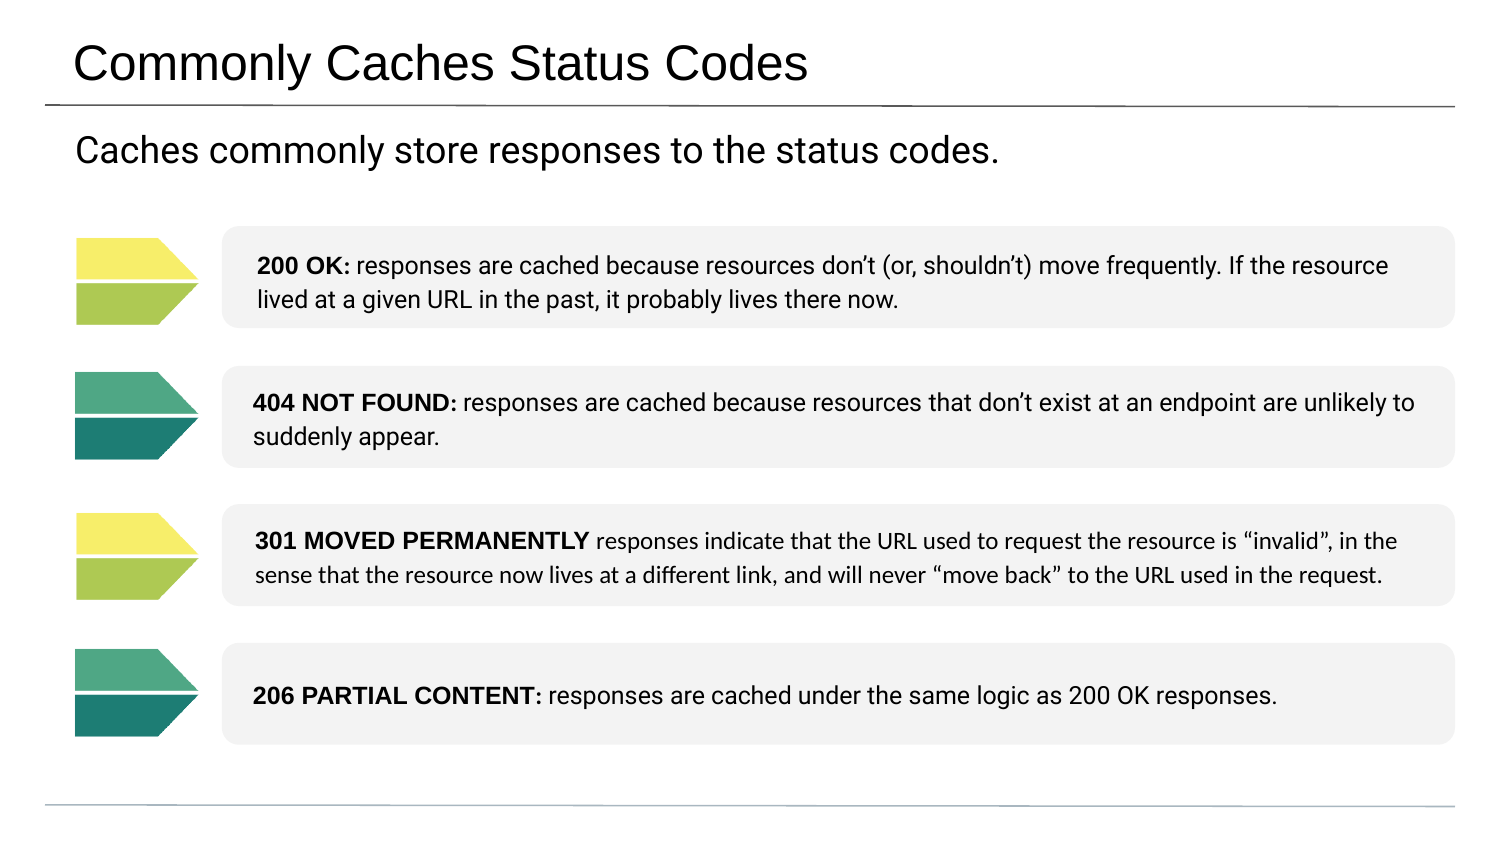

# Commonly Caches Status Codes
Caches commonly store responses to the status codes.
200 OK: responses are cached because resources don’t (or, shouldn’t) move frequently. If the resource lived at a given URL in the past, it probably lives there now.
404 NOT FOUND: responses are cached because resources that don’t exist at an endpoint are unlikely to suddenly appear.
301 MOVED PERMANENTLY responses indicate that the URL used to request the resource is “invalid”, in the sense that the resource now lives at a different link, and will never “move back” to the URL used in the request.
206 PARTIAL CONTENT: responses are cached under the same logic as 200 OK responses.